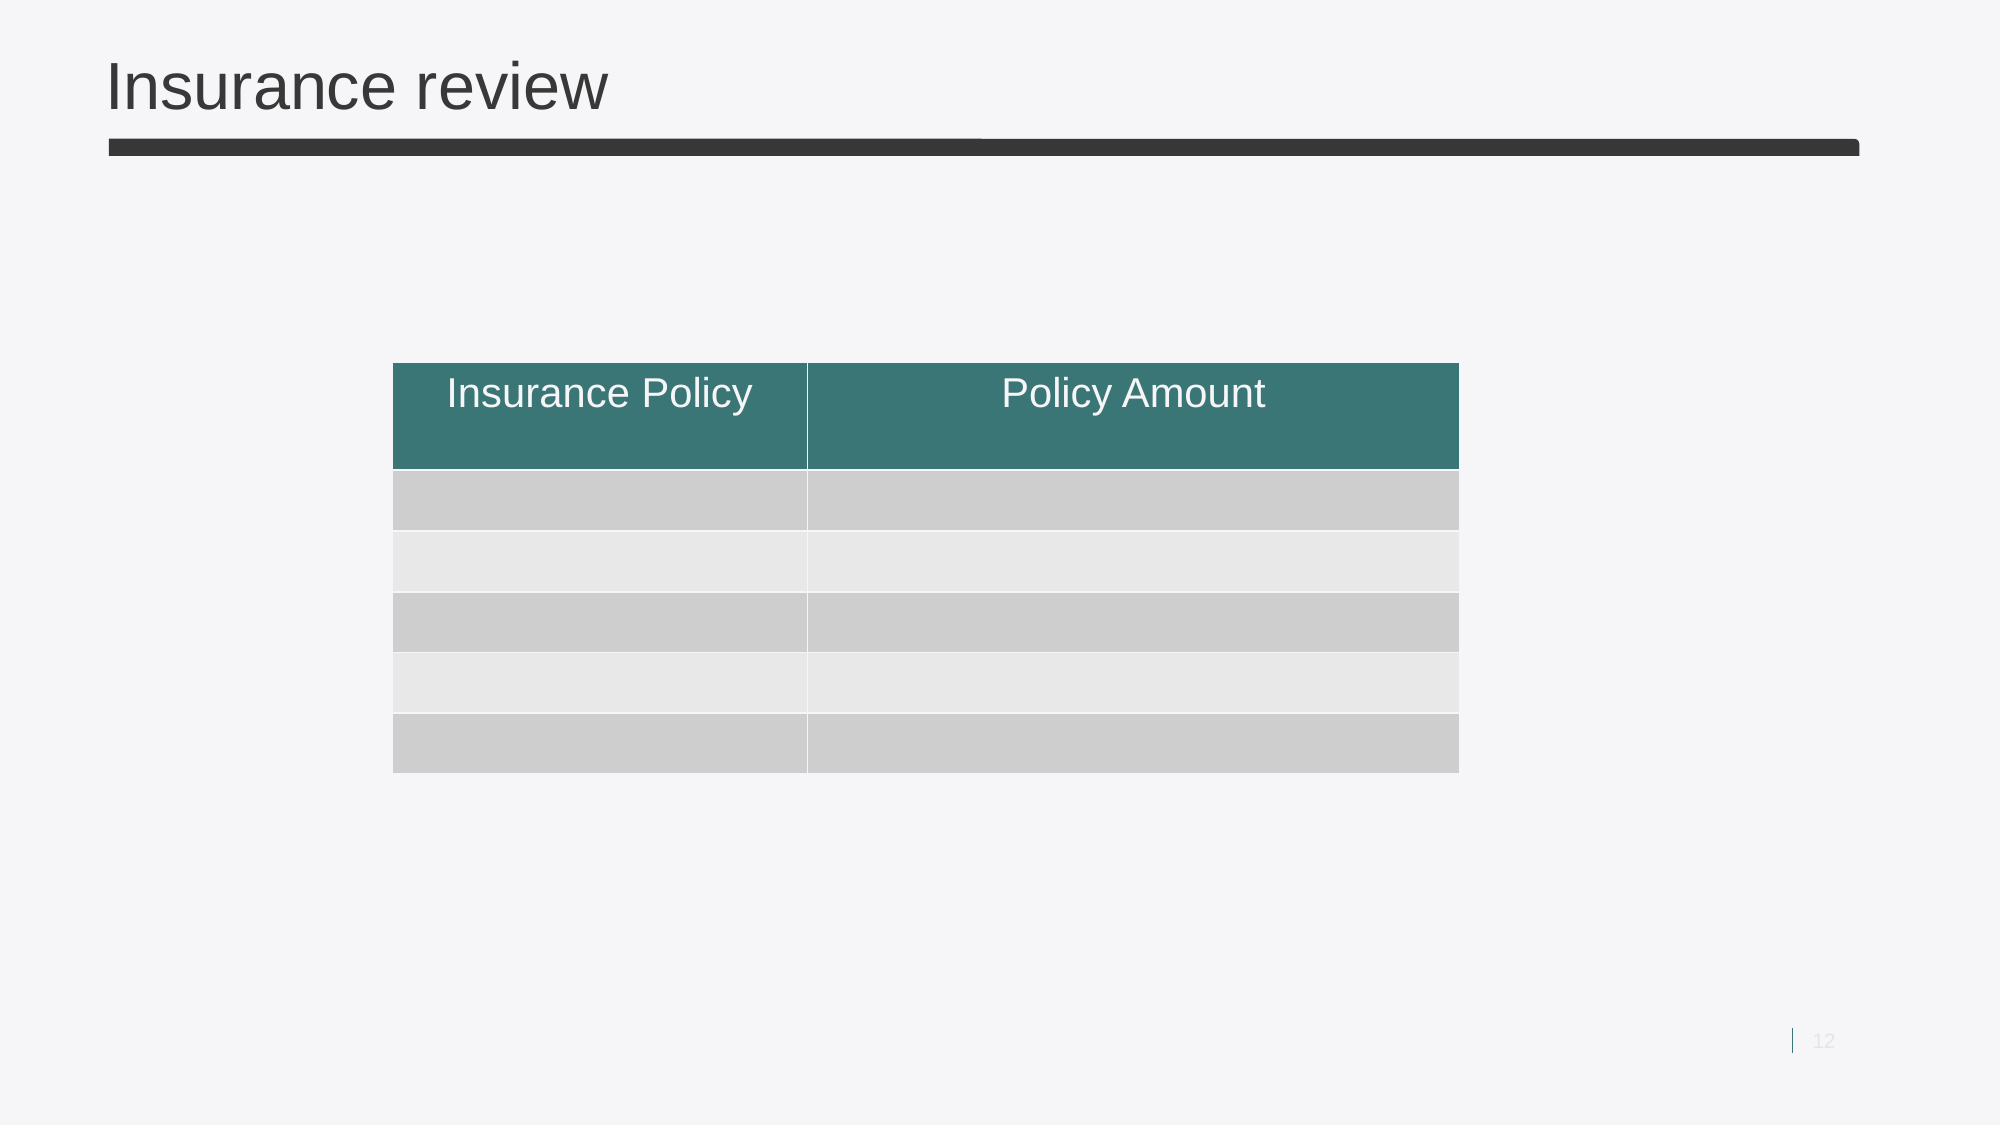

# Insurance review
| Insurance Policy | Policy Amount |
| --- | --- |
|  |  |
|  |  |
|  |  |
|  |  |
|  |  |